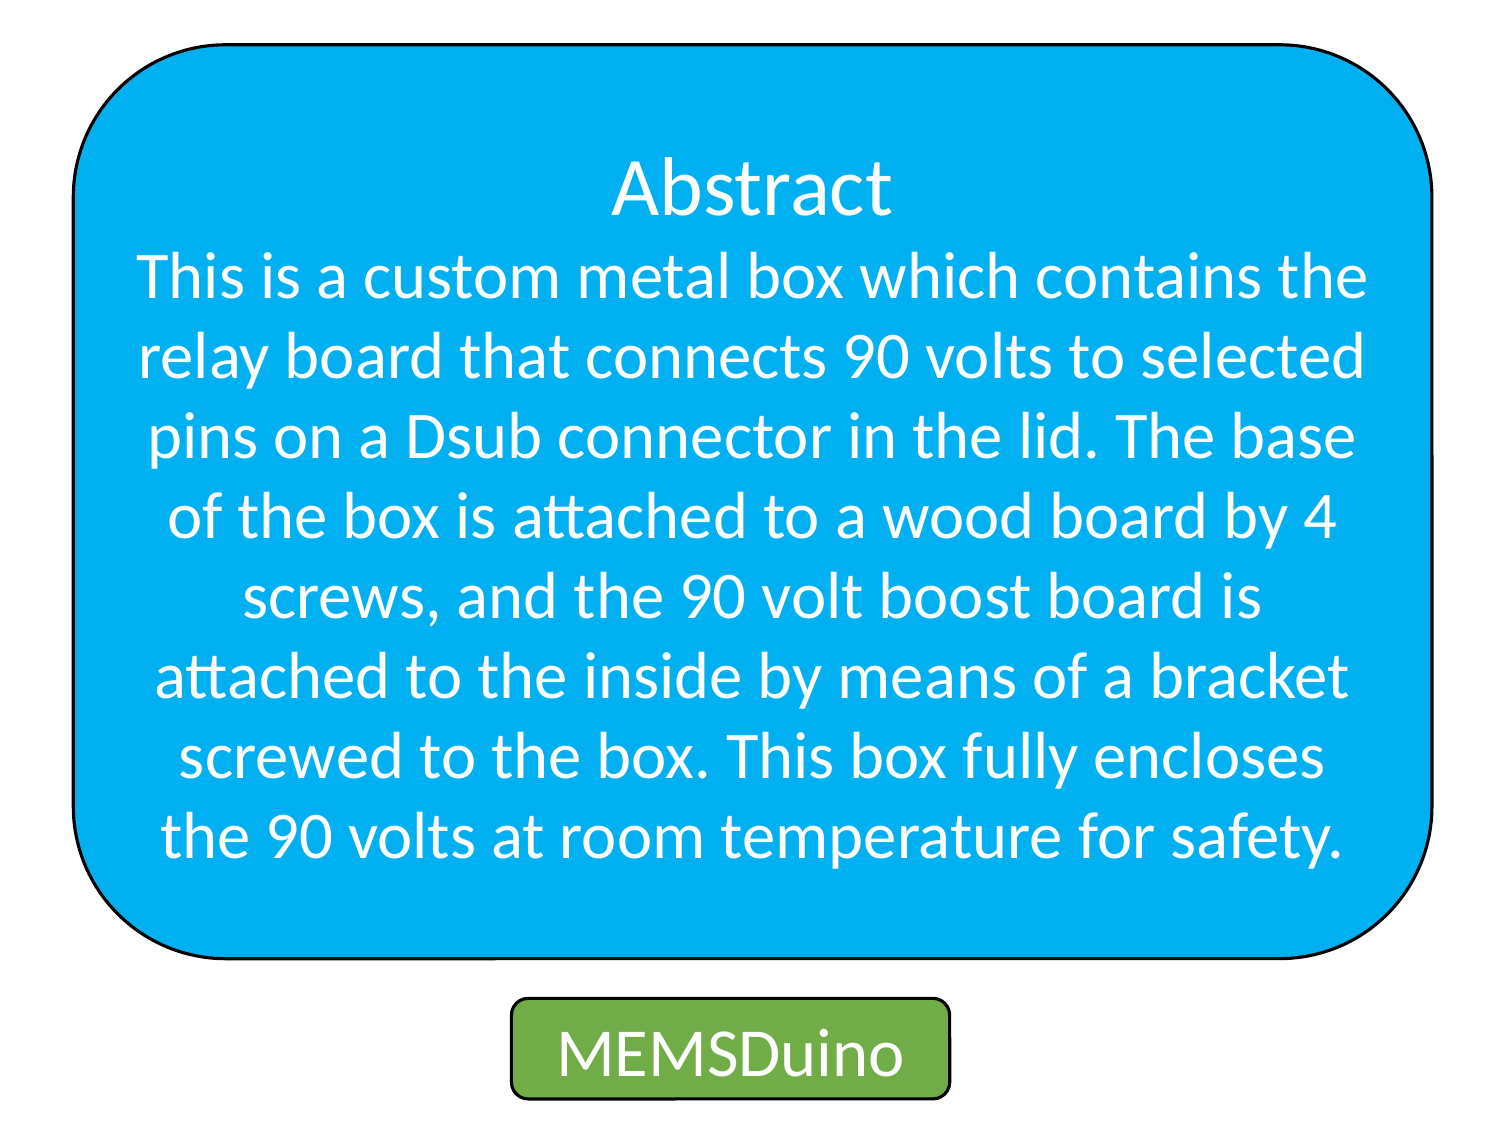

Abstract
This is a custom metal box which contains the relay board that connects 90 volts to selected pins on a Dsub connector in the lid. The base of the box is attached to a wood board by 4 screws, and the 90 volt boost board is attached to the inside by means of a bracket screwed to the box. This box fully encloses the 90 volts at room temperature for safety.
MEMSDuino